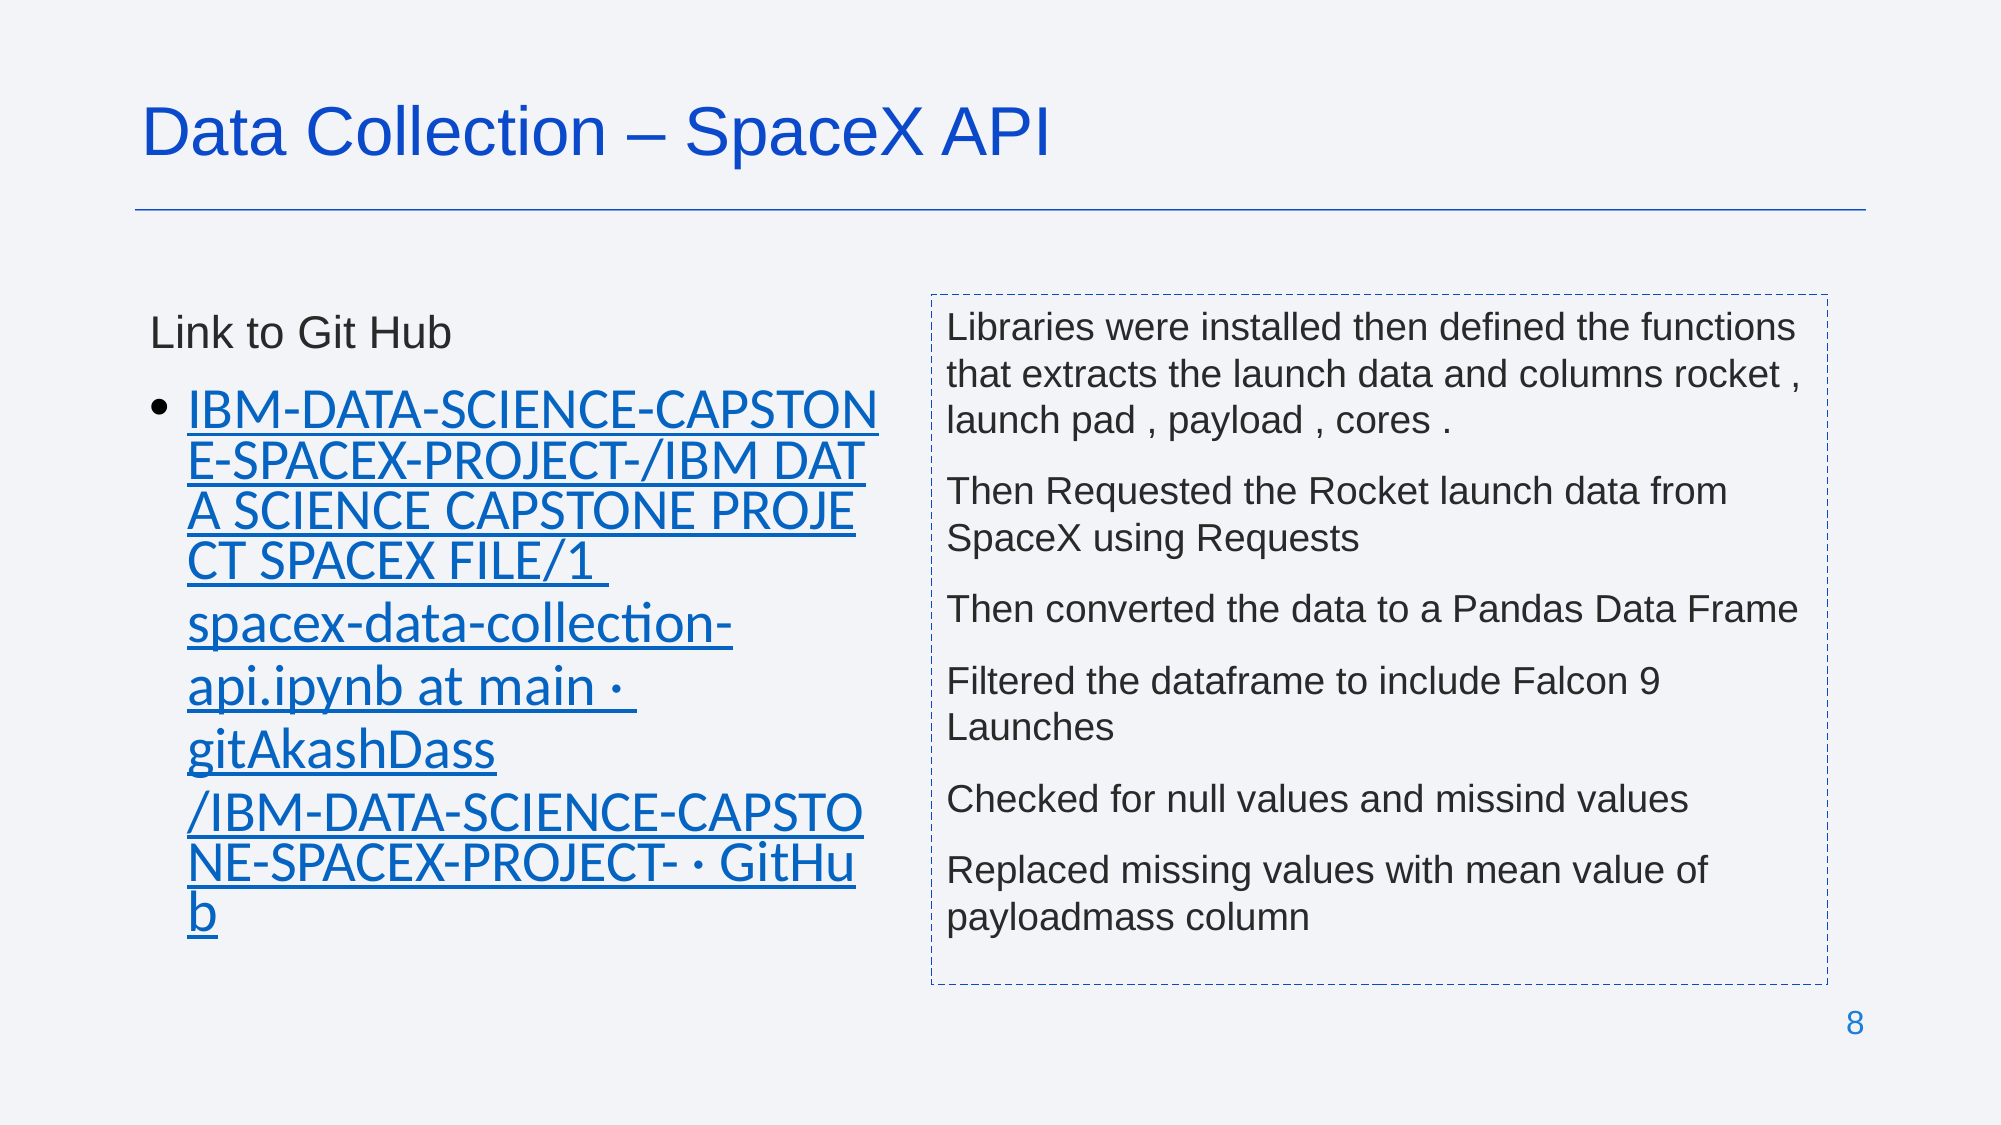

Data Collection – SpaceX API
Libraries were installed then defined the functions that extracts the launch data and columns rocket , launch pad , payload , cores .
Then Requested the Rocket launch data from SpaceX using Requests
Then converted the data to a Pandas Data Frame
Filtered the dataframe to include Falcon 9 Launches
Checked for null values and missind values
Replaced missing values with mean value of payloadmass column

Link to Git Hub
IBM-DATA-SCIENCE-CAPSTONE-SPACEX-PROJECT-/IBM DATA SCIENCE CAPSTONE PROJECT SPACEX FILE/1 spacex-data-collection-api.ipynb at main · gitAkashDass/IBM-DATA-SCIENCE-CAPSTONE-SPACEX-PROJECT- · GitHub
8